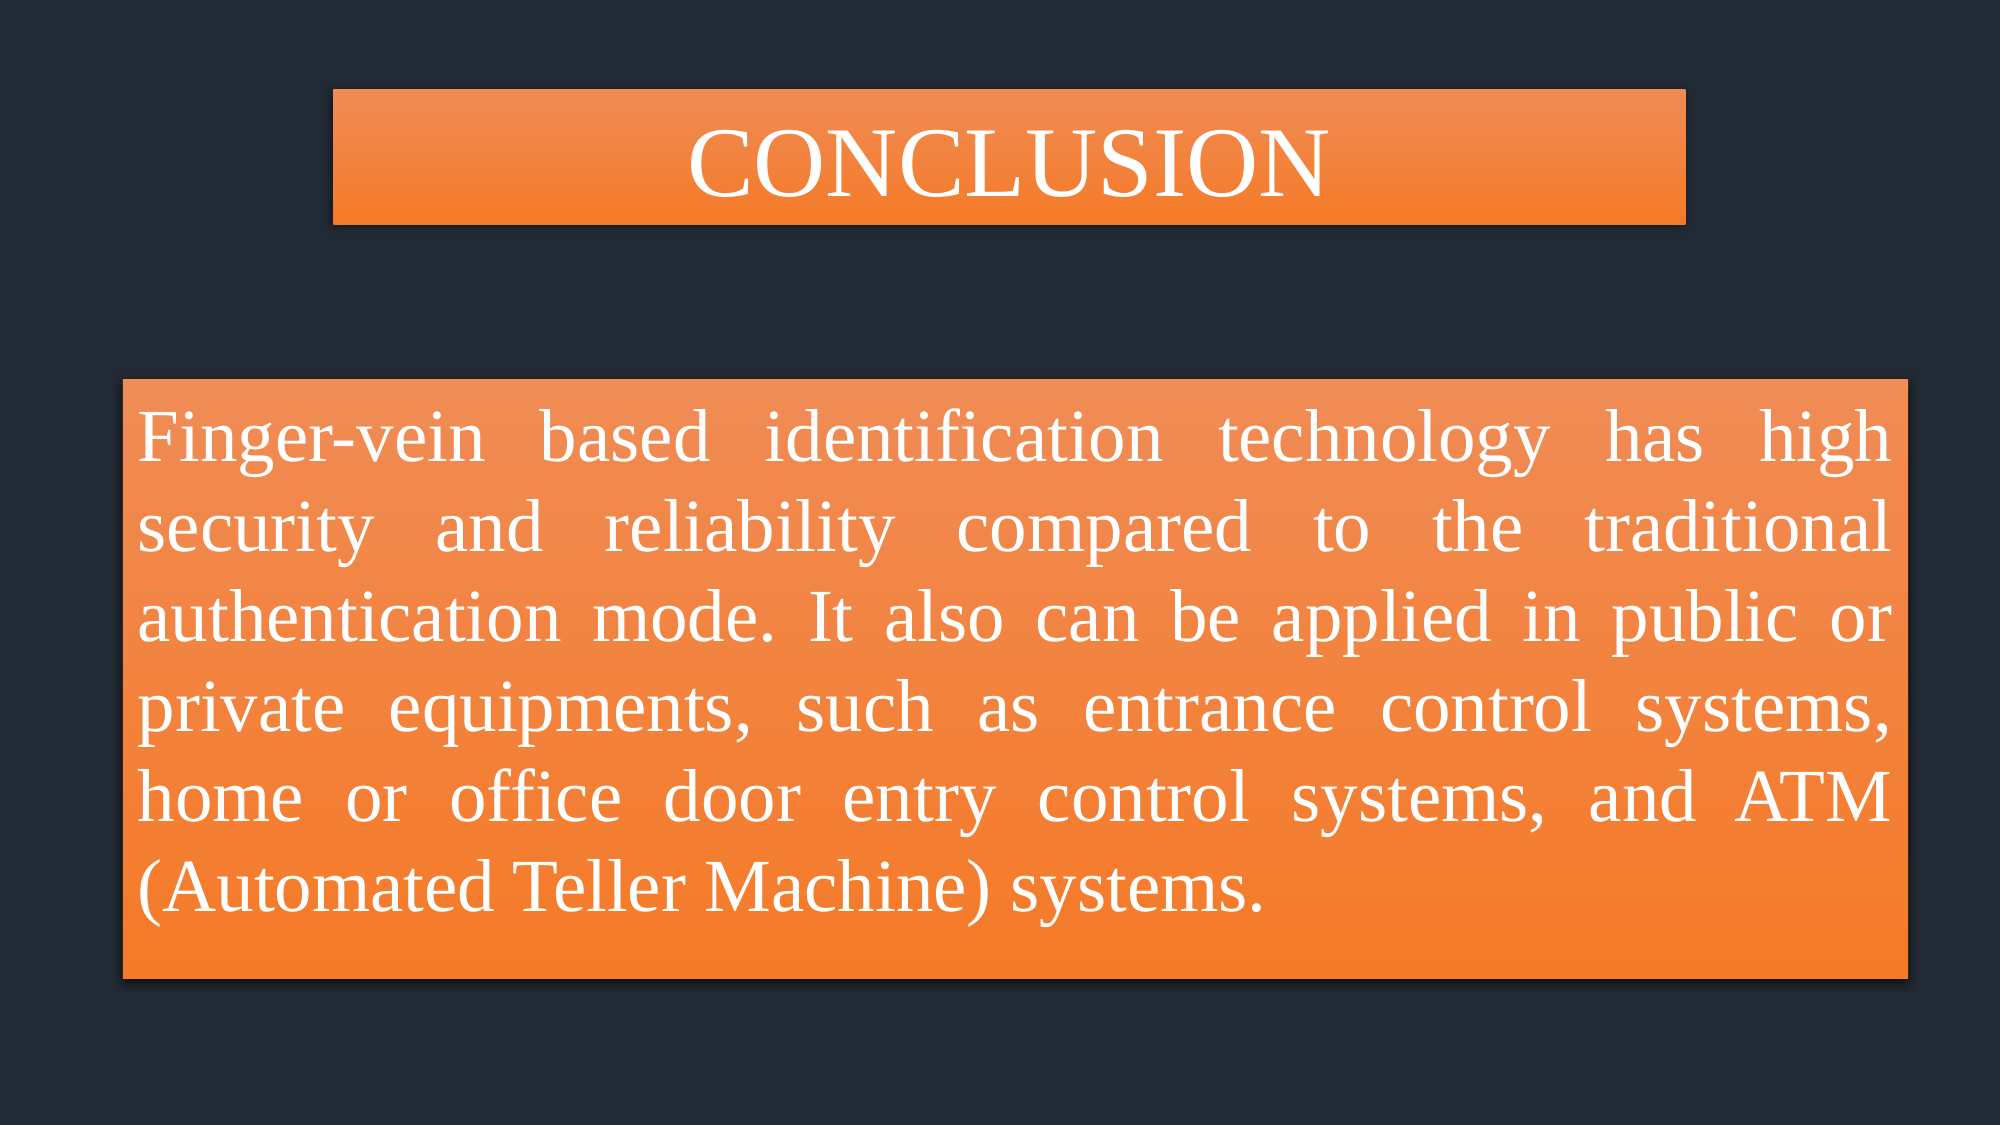

CONCLUSION
Finger-vein based identification technology has high security and reliability compared to the traditional authentication mode. It also can be applied in public or private equipments, such as entrance control systems, home or office door entry control systems, and ATM (Automated Teller Machine) systems.